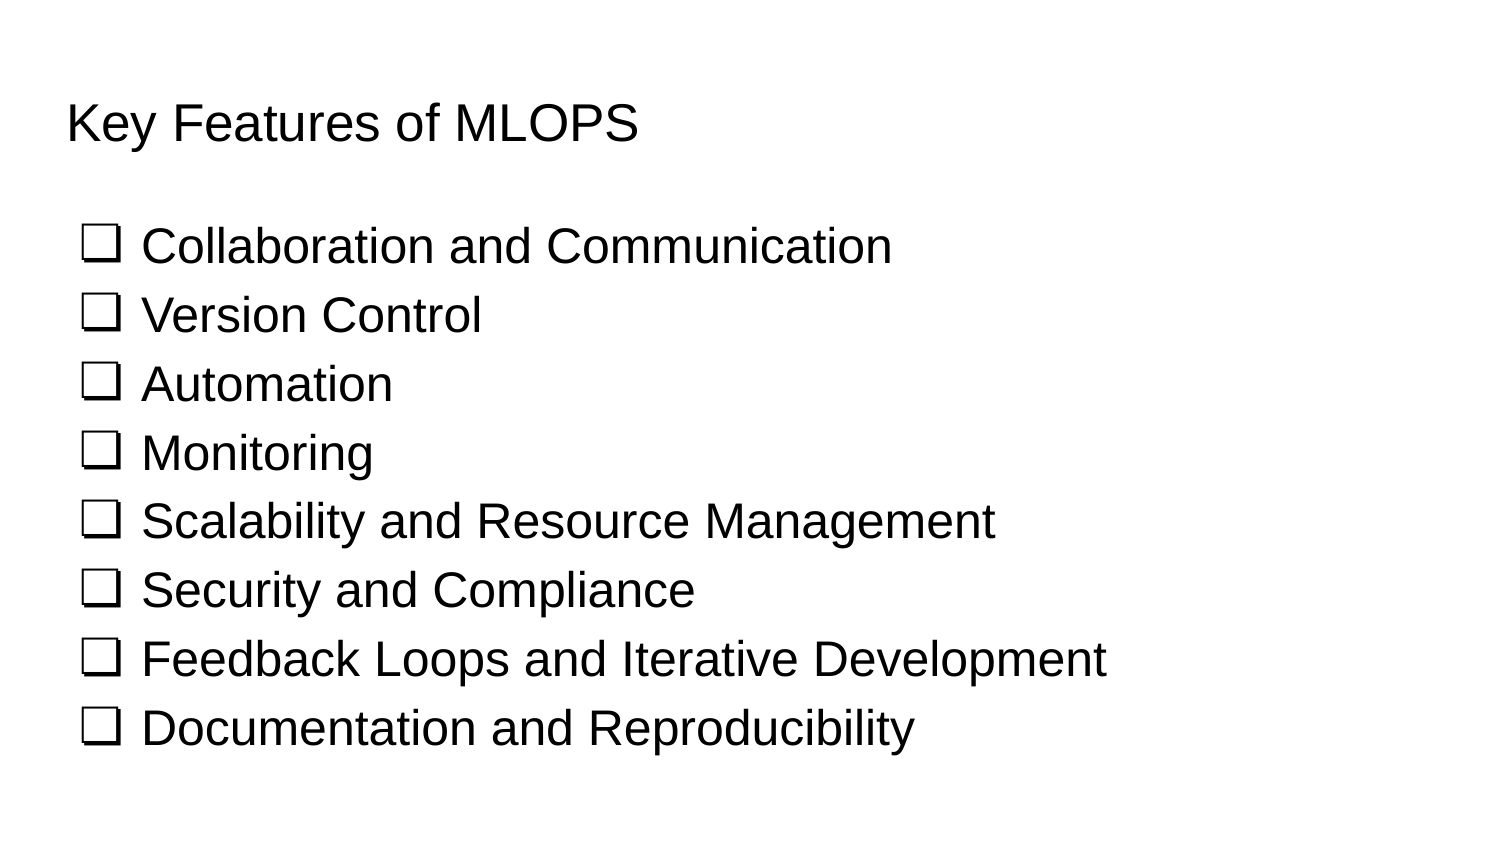

# Key Features of MLOPS
Collaboration and Communication
Version Control
Automation
Monitoring
Scalability and Resource Management
Security and Compliance
Feedback Loops and Iterative Development
Documentation and Reproducibility